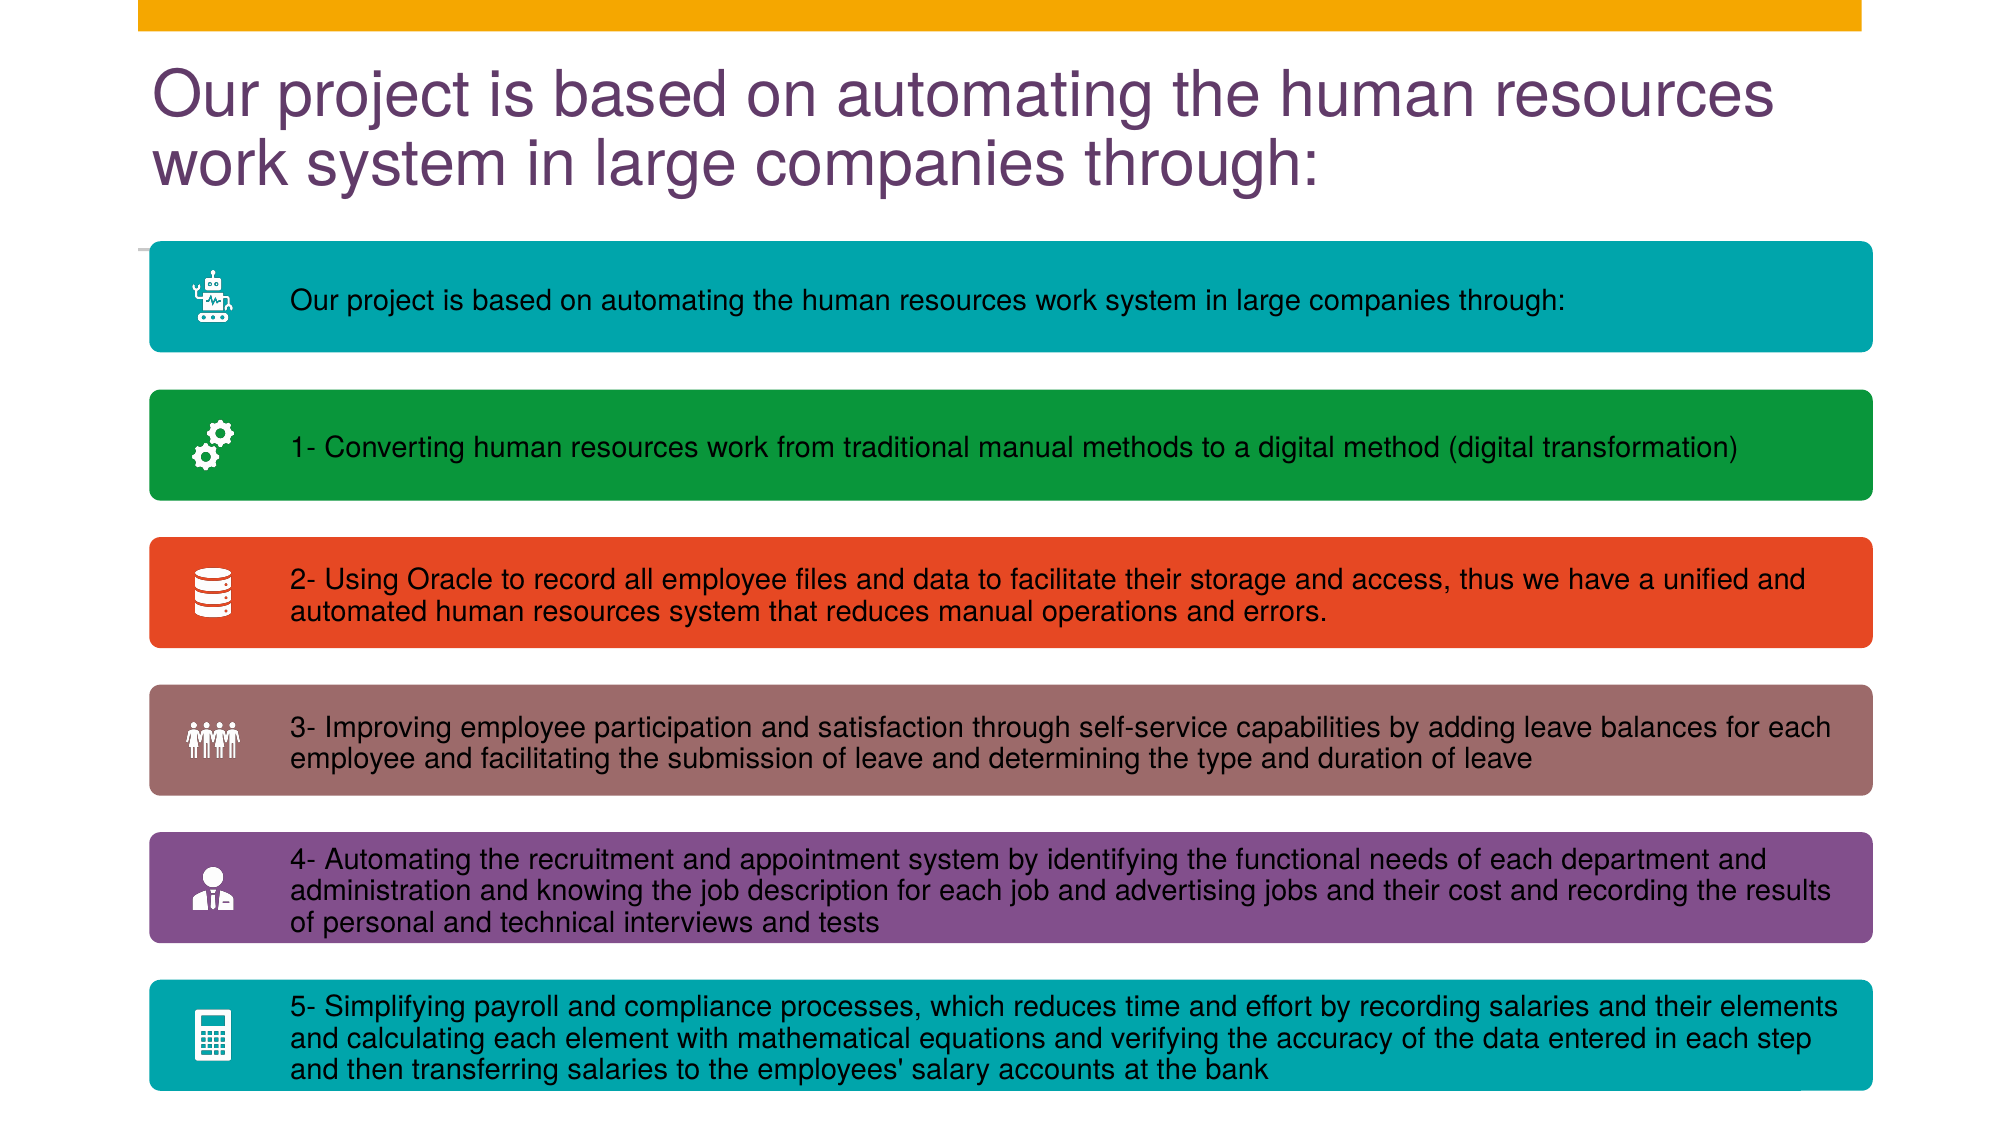

# Our project is based on automating the human resources work system in large companies through:
Our project is based on automating the human resources work system in large companies through:
1- Converting human resources work from traditional manual methods to a digital method (digital transformation)
2- Using Oracle to record all employee files and data to facilitate their storage and access, thus we have a unified and automated human resources system that reduces manual operations and errors.
3- Improving employee participation and satisfaction through self-service capabilities by adding leave balances for each employee and facilitating the submission of leave and determining the type and duration of leave
4- Automating the recruitment and appointment system by identifying the functional needs of each department and administration and knowing the job description for each job and advertising jobs and their cost and recording the results of personal and technical interviews and tests
5- Simplifying payroll and compliance processes, which reduces time and effort by recording salaries and their elements and calculating each element with mathematical equations and verifying the accuracy of the data entered in each step and then transferring salaries to the employees' salary accounts at the bank